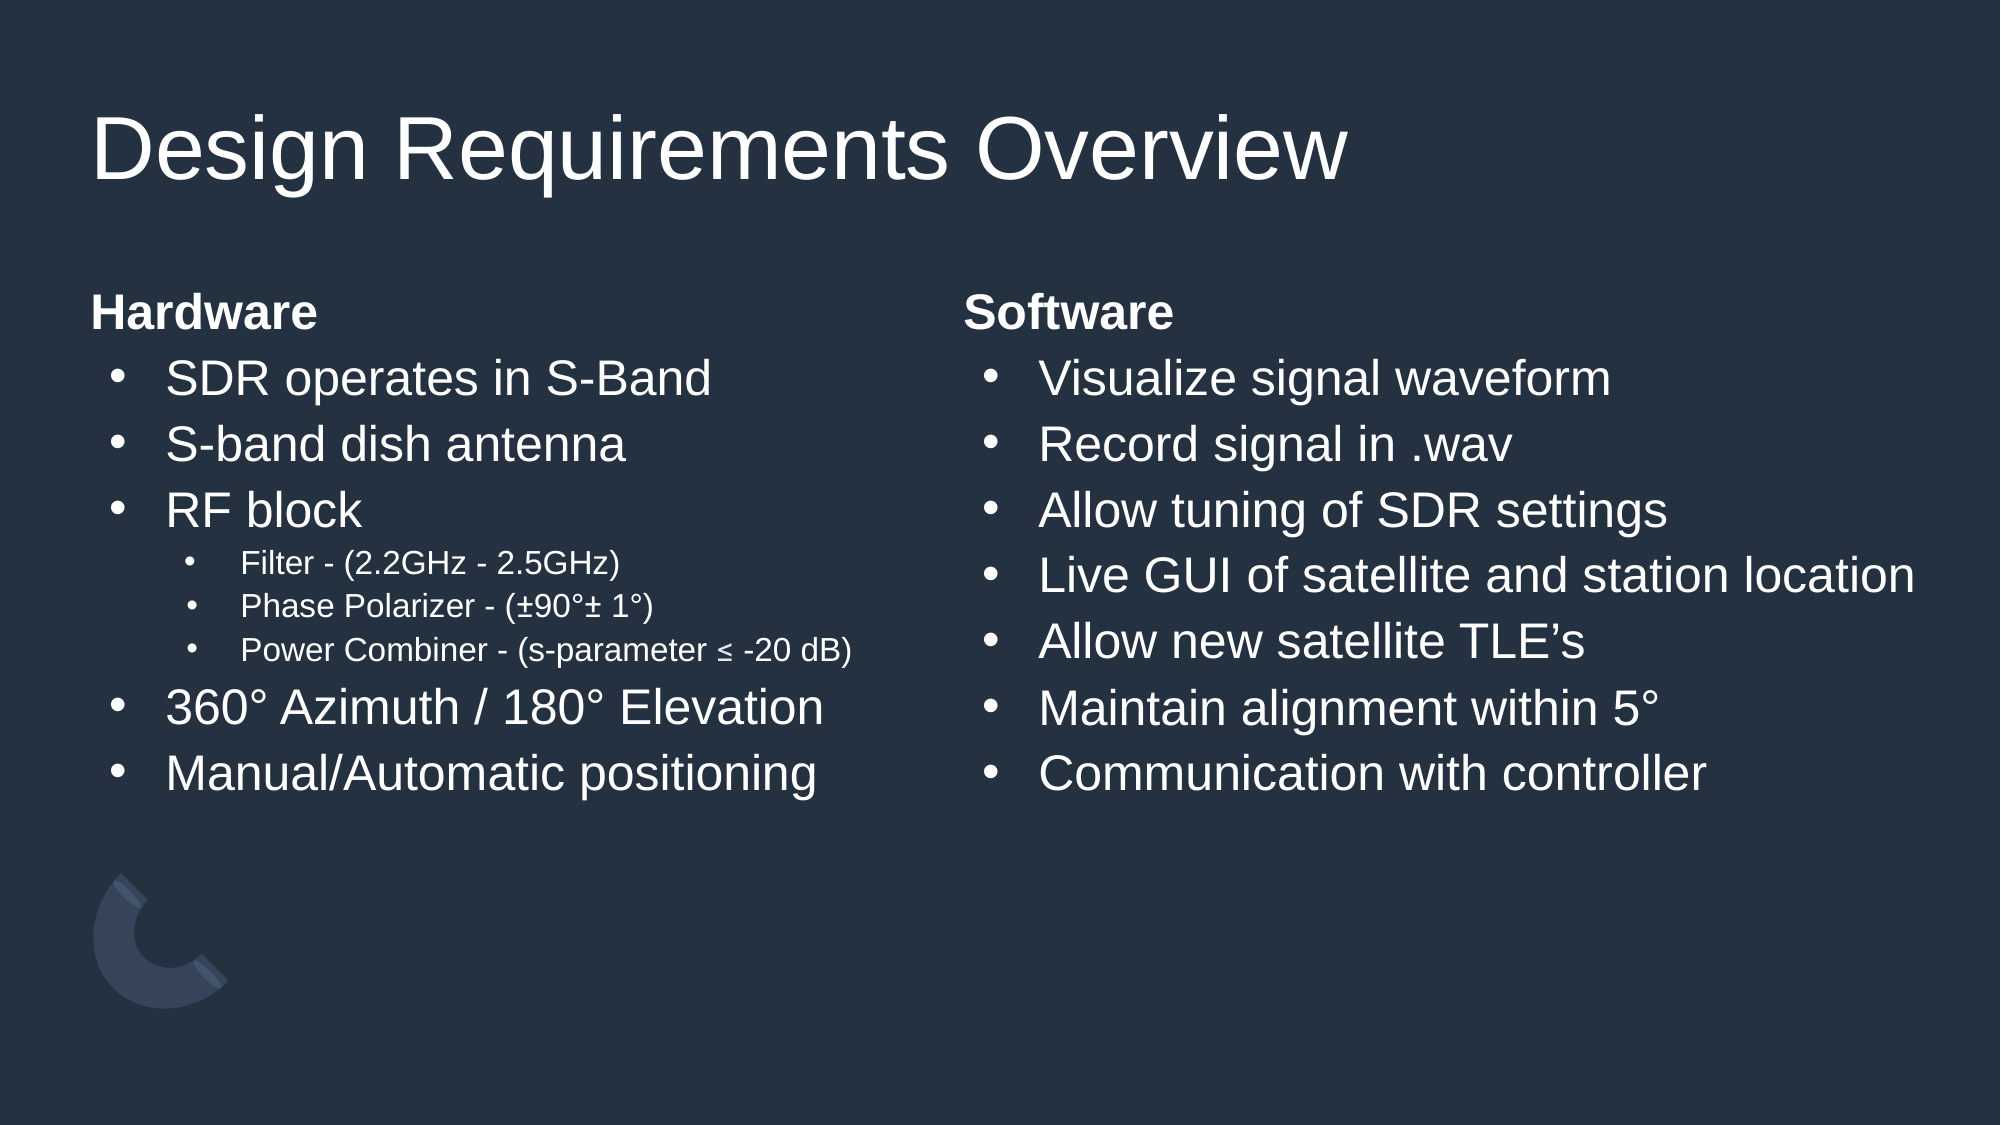

# Design Requirements Overview
Hardware
SDR operates in S-Band
S-band dish antenna
RF block
Filter - (2.2GHz - 2.5GHz)
Phase Polarizer - (±90°± 1°)
Power Combiner - (s-parameter ≤ -20 dB)
360° Azimuth / 180° Elevation
Manual/Automatic positioning
Software
Visualize signal waveform
Record signal in .wav
Allow tuning of SDR settings
Live GUI of satellite and station location
Allow new satellite TLE’s
Maintain alignment within 5°
Communication with controller